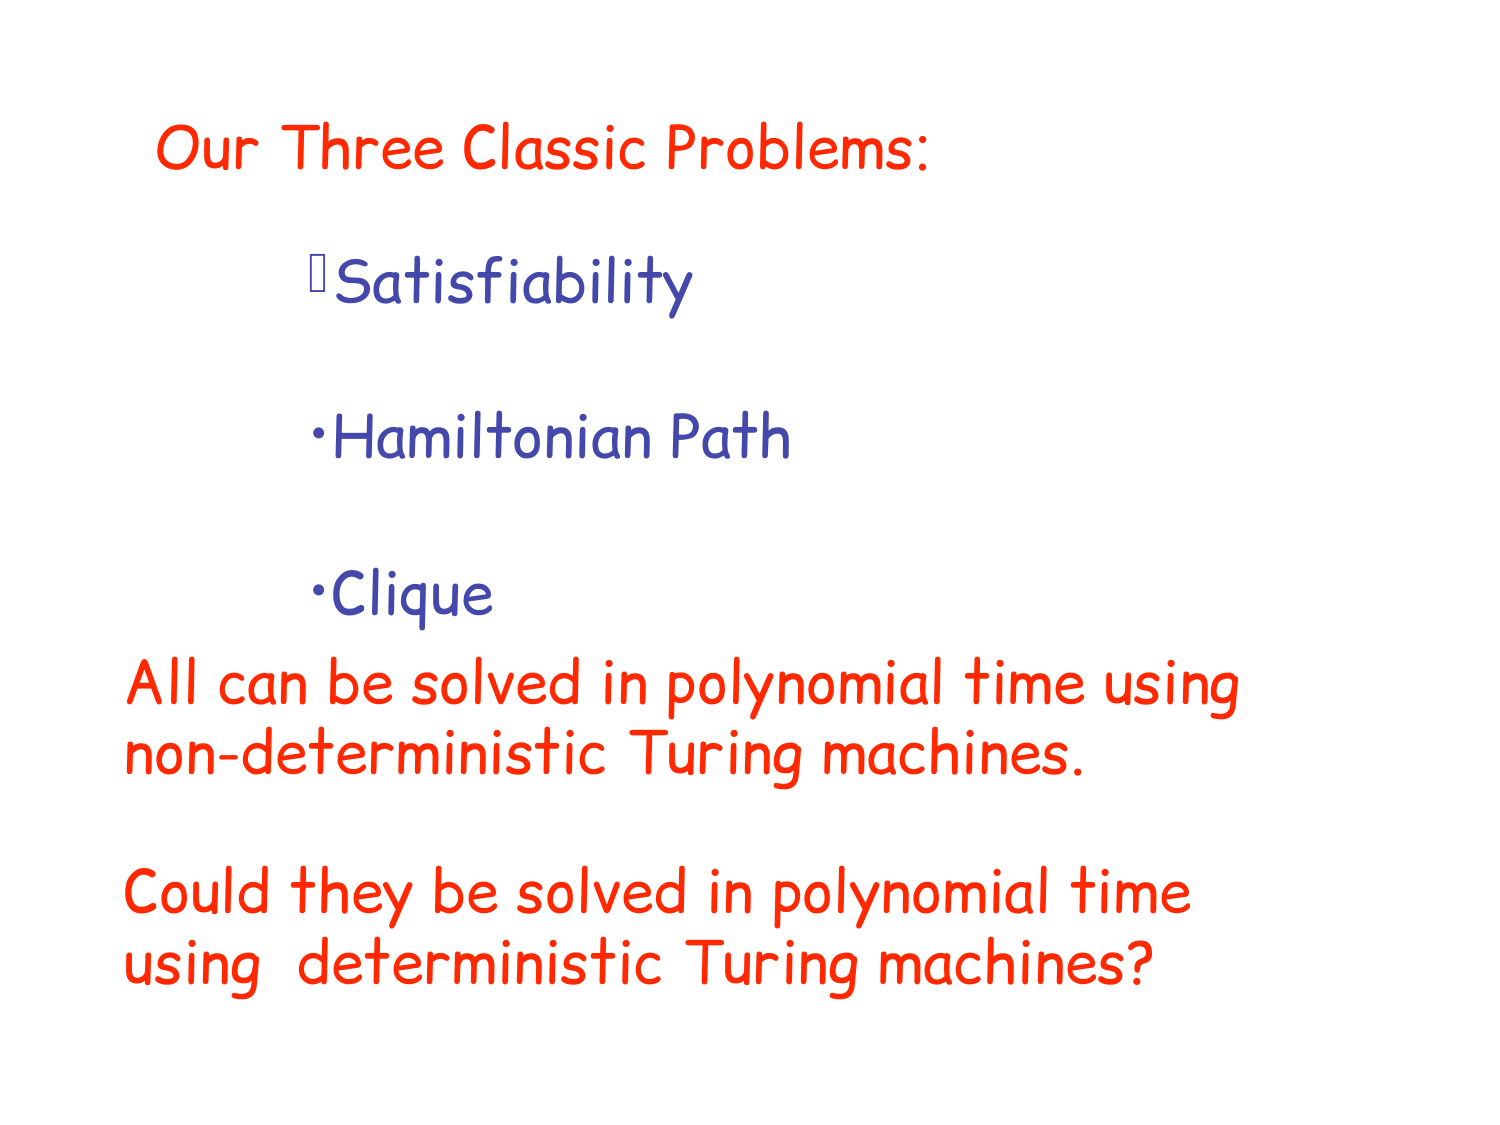

Our Three Classic Problems:

Satisfiability

Hamiltonian Path

Clique
All can be solved in polynomial time using  non-deterministic Turing machines.
Could they be solved in polynomial time using  deterministic Turing machines?